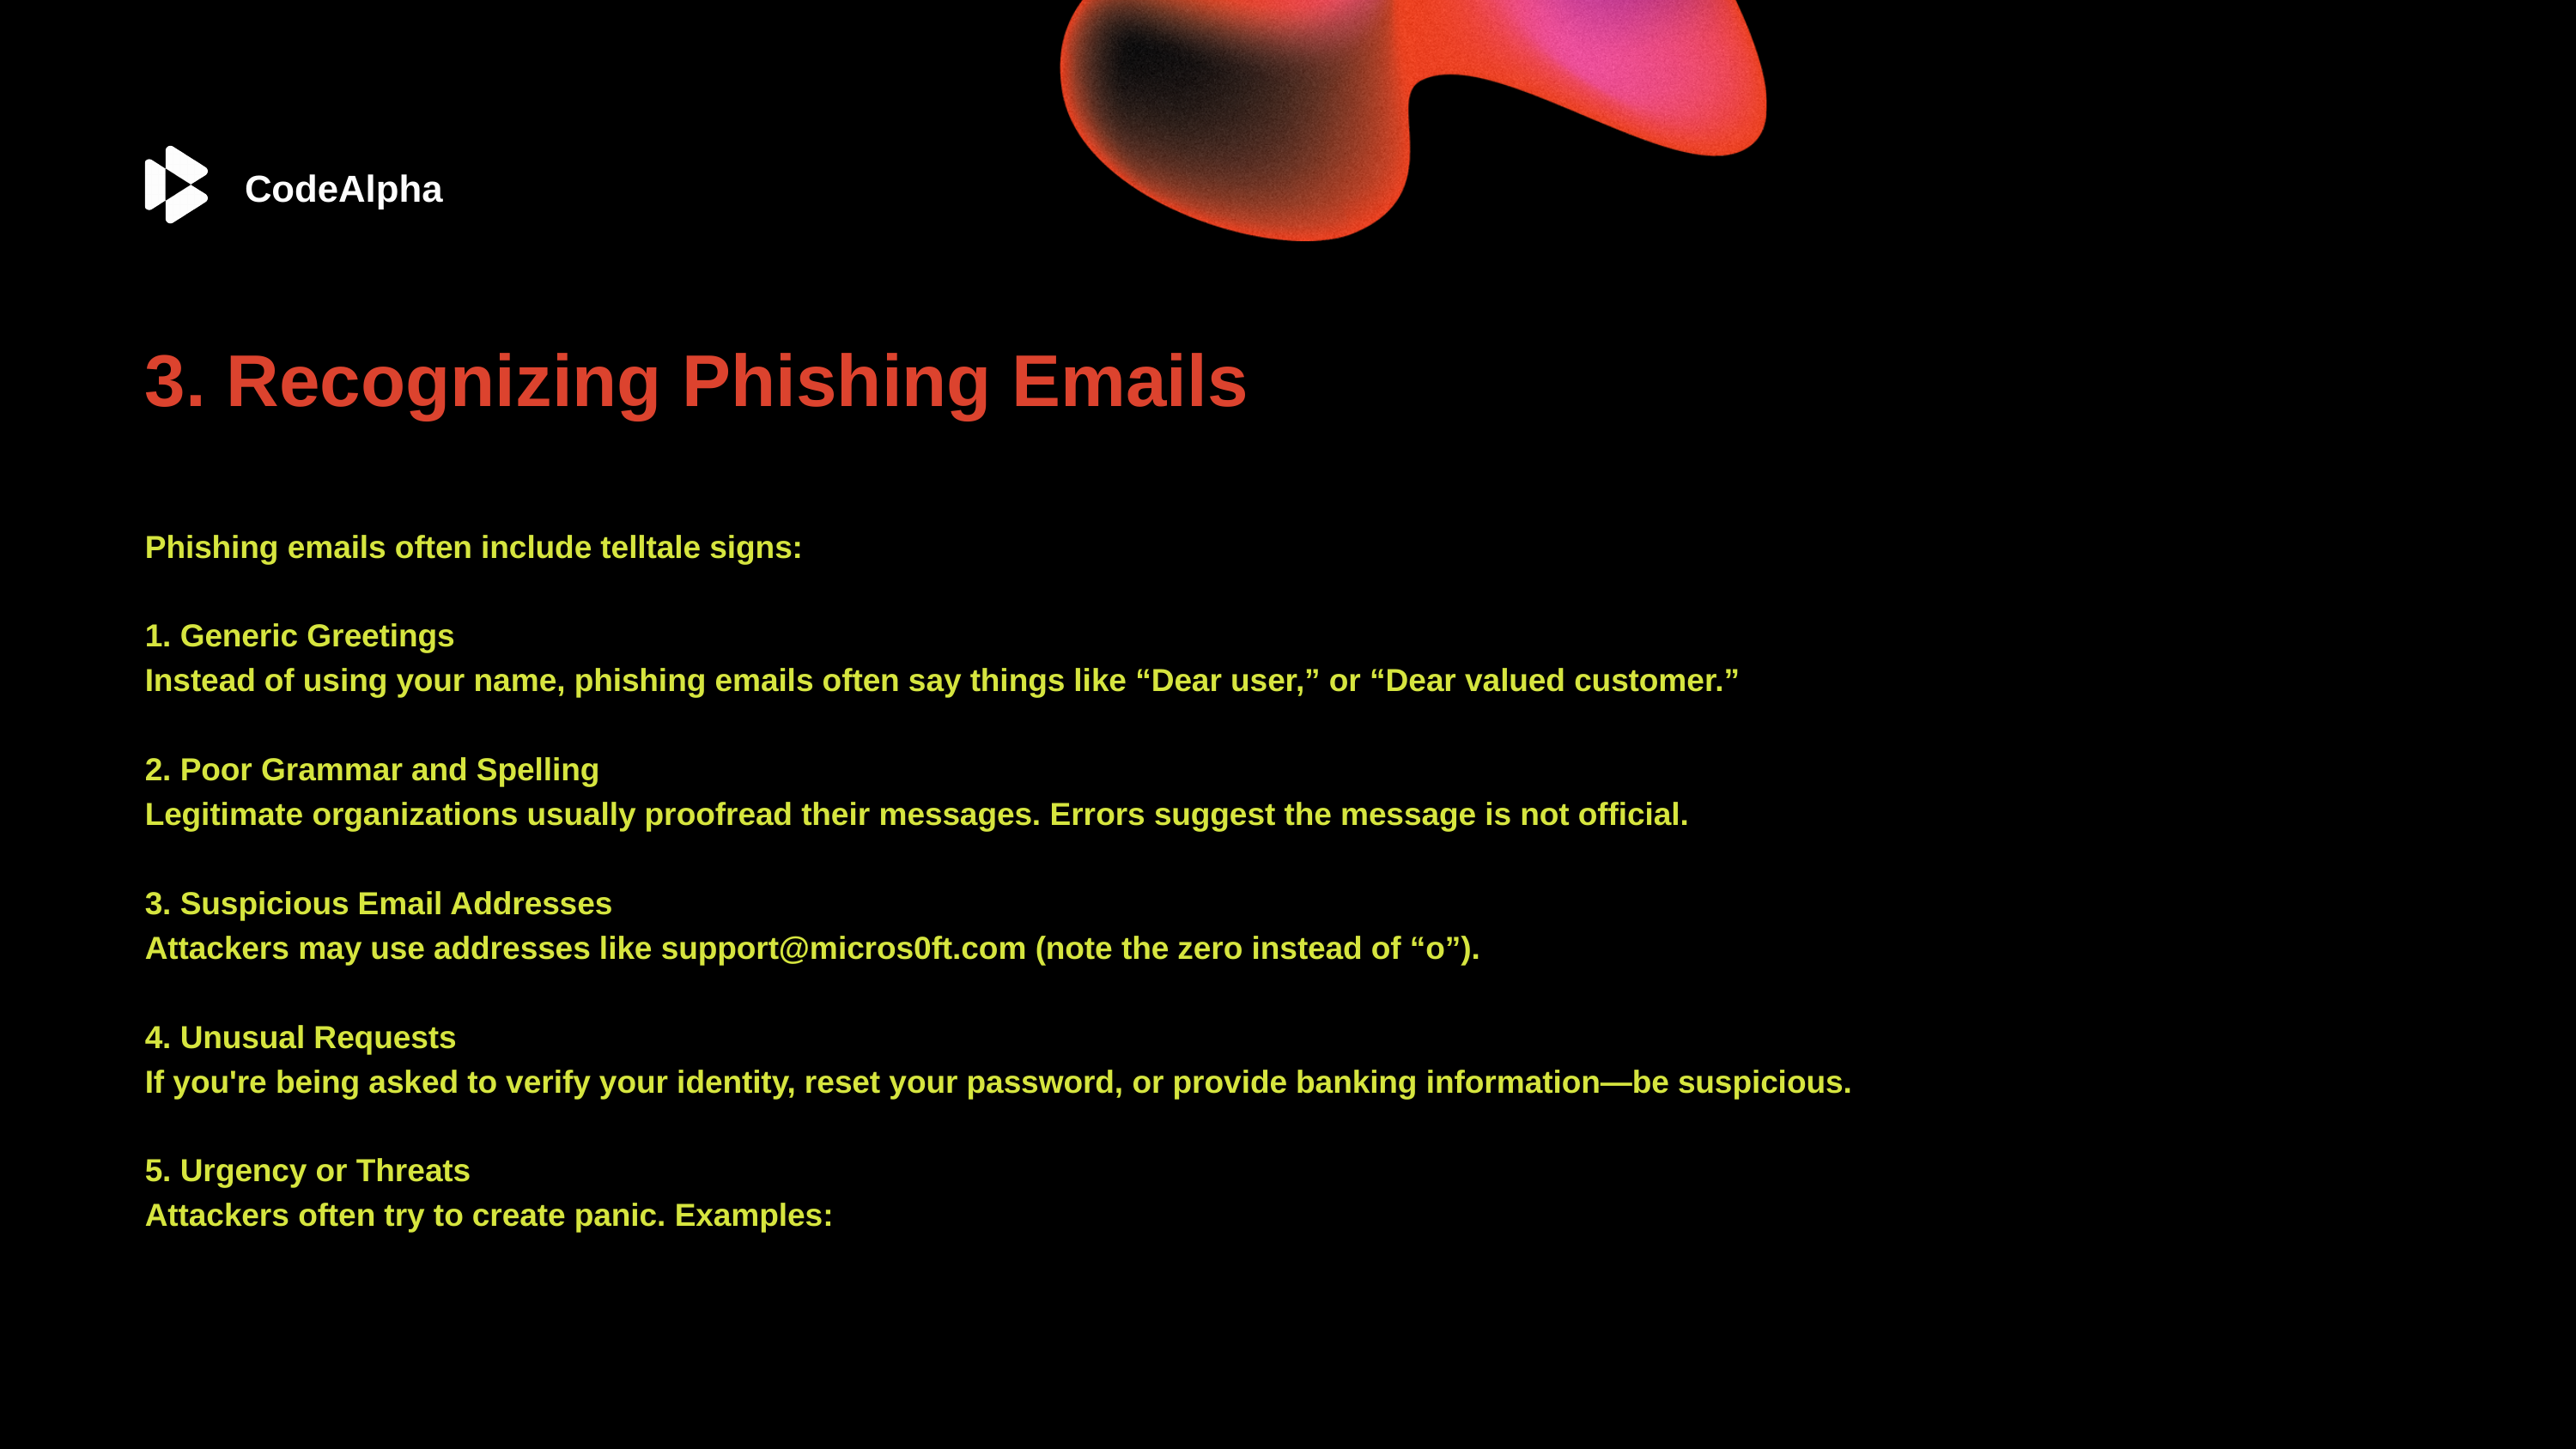

CodeAlpha
3. Recognizing Phishing Emails
Phishing emails often include telltale signs:

1. Generic Greetings
Instead of using your name, phishing emails often say things like “Dear user,” or “Dear valued customer.”

2. Poor Grammar and Spelling
Legitimate organizations usually proofread their messages. Errors suggest the message is not official.

3. Suspicious Email Addresses
Attackers may use addresses like support@micros0ft.com (note the zero instead of “o”).

4. Unusual Requests
If you're being asked to verify your identity, reset your password, or provide banking information—be suspicious.

5. Urgency or Threats
Attackers often try to create panic. Examples: